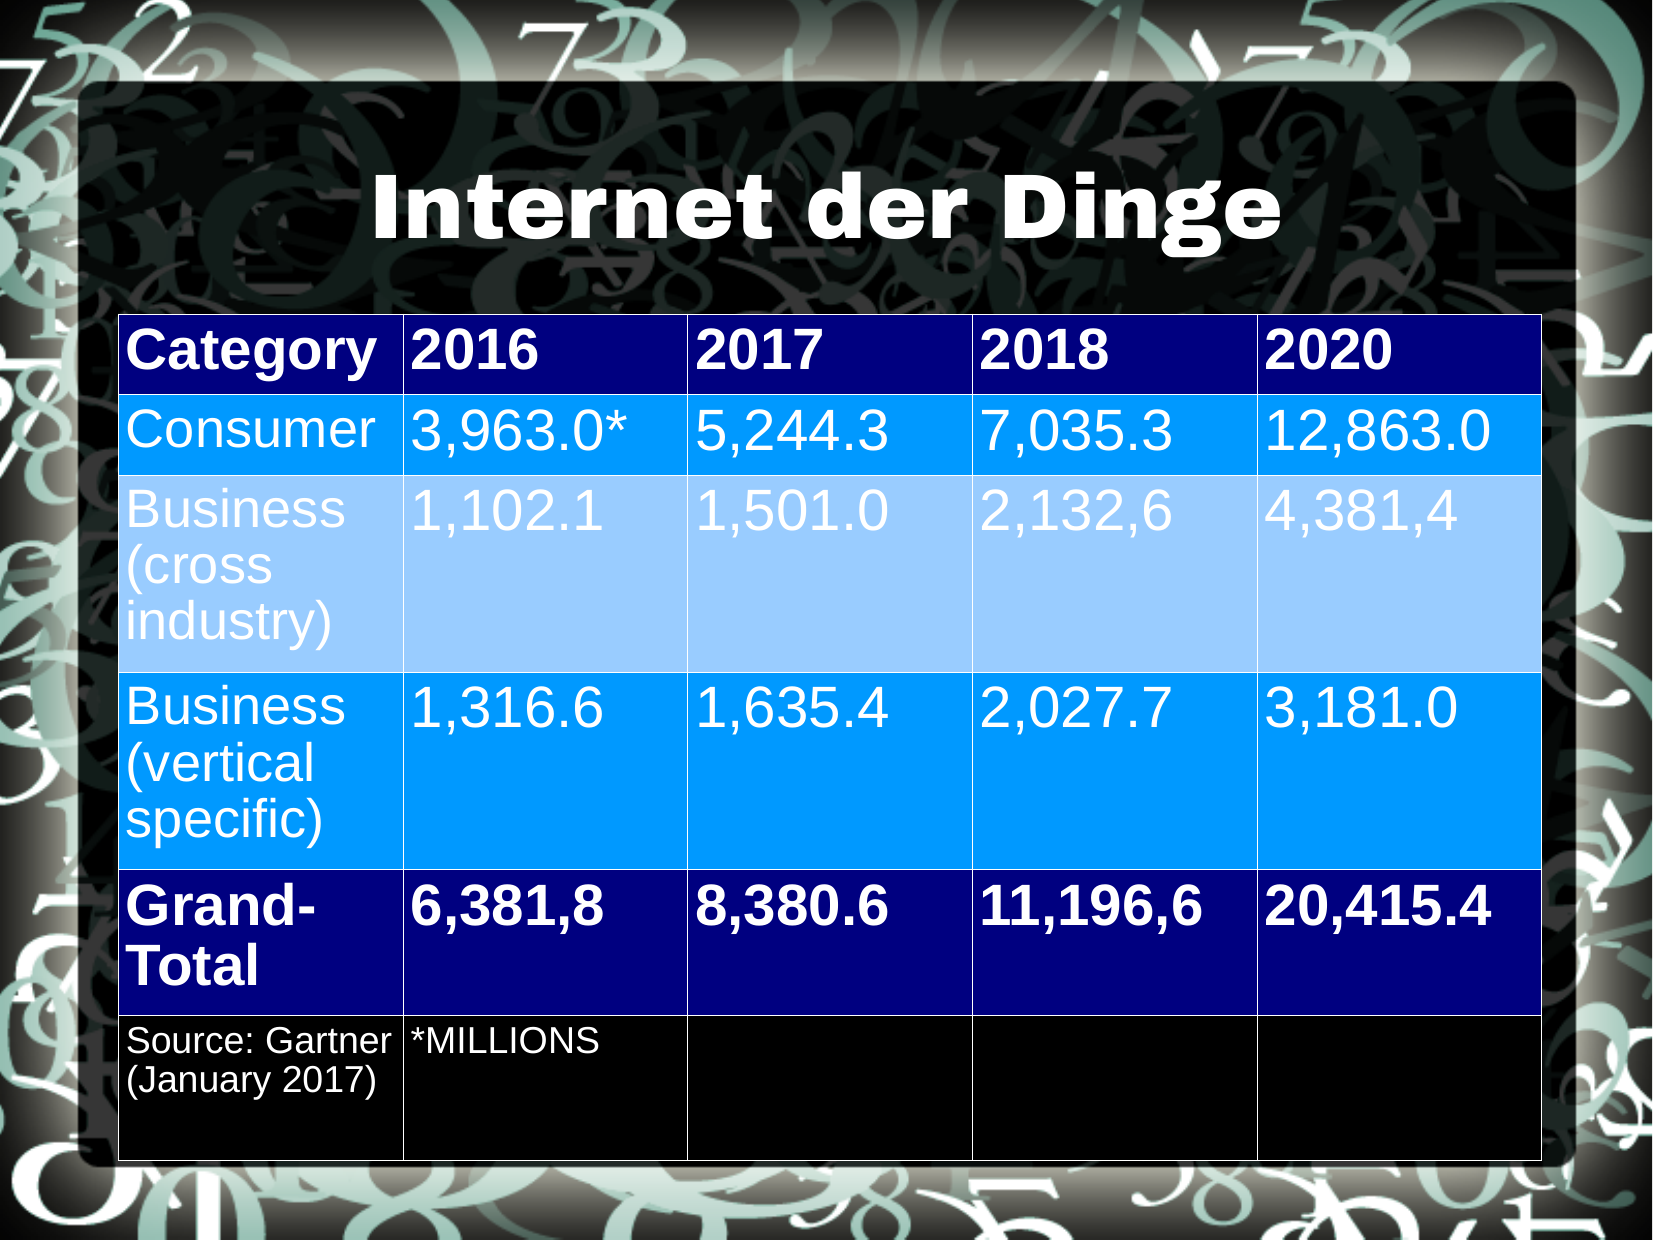

# Internet der Dinge
| Category | 2016 | 2017 | 2018 | 2020 |
| --- | --- | --- | --- | --- |
| Consumer | 3,963.0\* | 5,244.3 | 7,035.3 | 12,863.0 |
| Business (cross industry) | 1,102.1 | 1,501.0 | 2,132,6 | 4,381,4 |
| Business (vertical specific) | 1,316.6 | 1,635.4 | 2,027.7 | 3,181.0 |
| Grand-Total | 6,381,8 | 8,380.6 | 11,196,6 | 20,415.4 |
| Source: Gartner (January 2017) | \*MILLIONS |  |  |  |